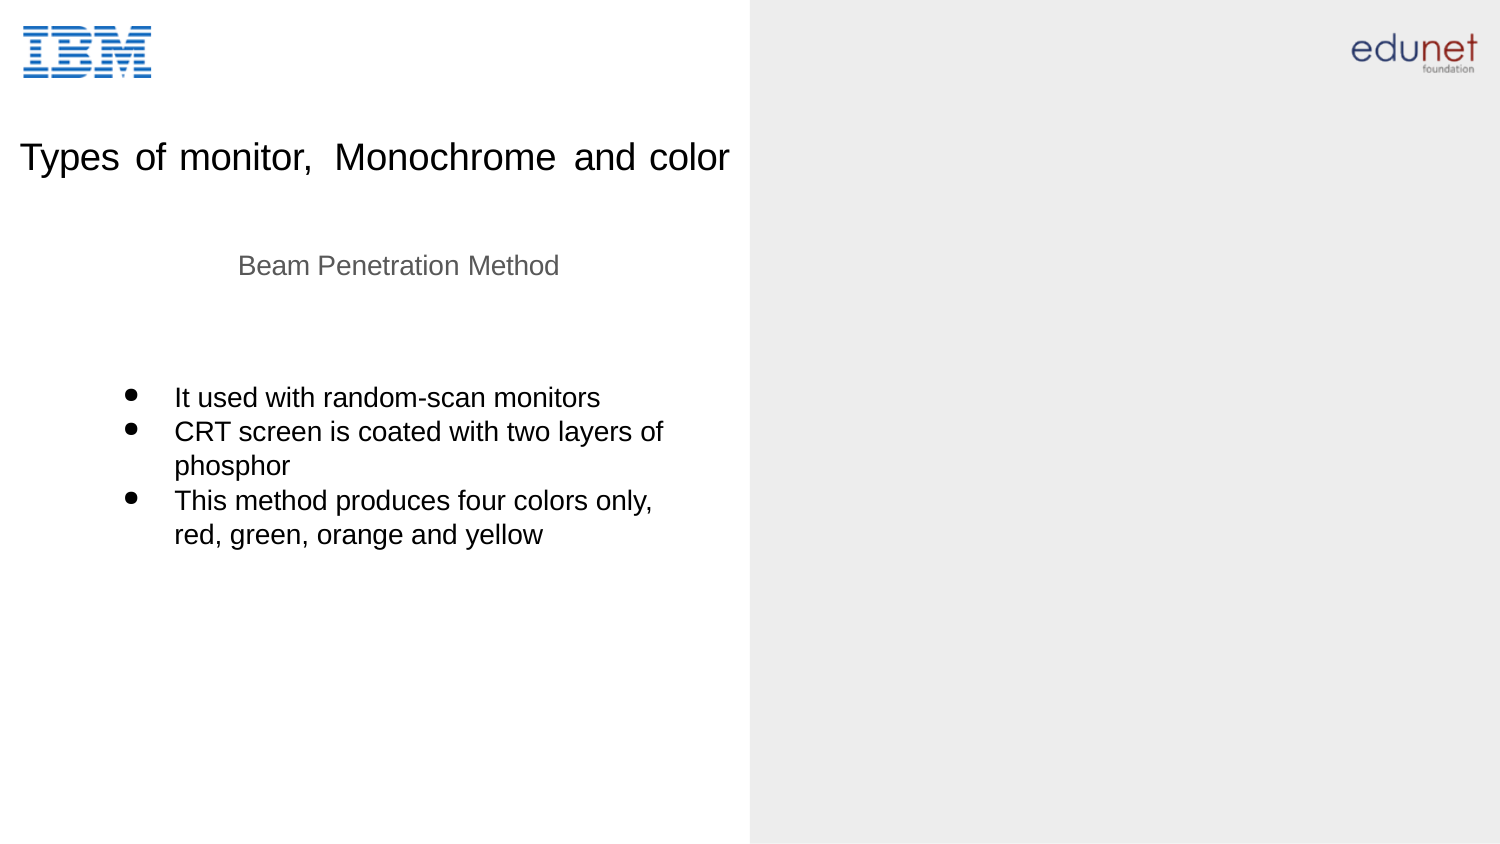

# Types of monitor,	Monochrome	and color
Beam Penetration Method
It used with random-scan monitors
CRT screen is coated with two layers of  phosphor
This method produces four colors only,  red, green, orange and yellow